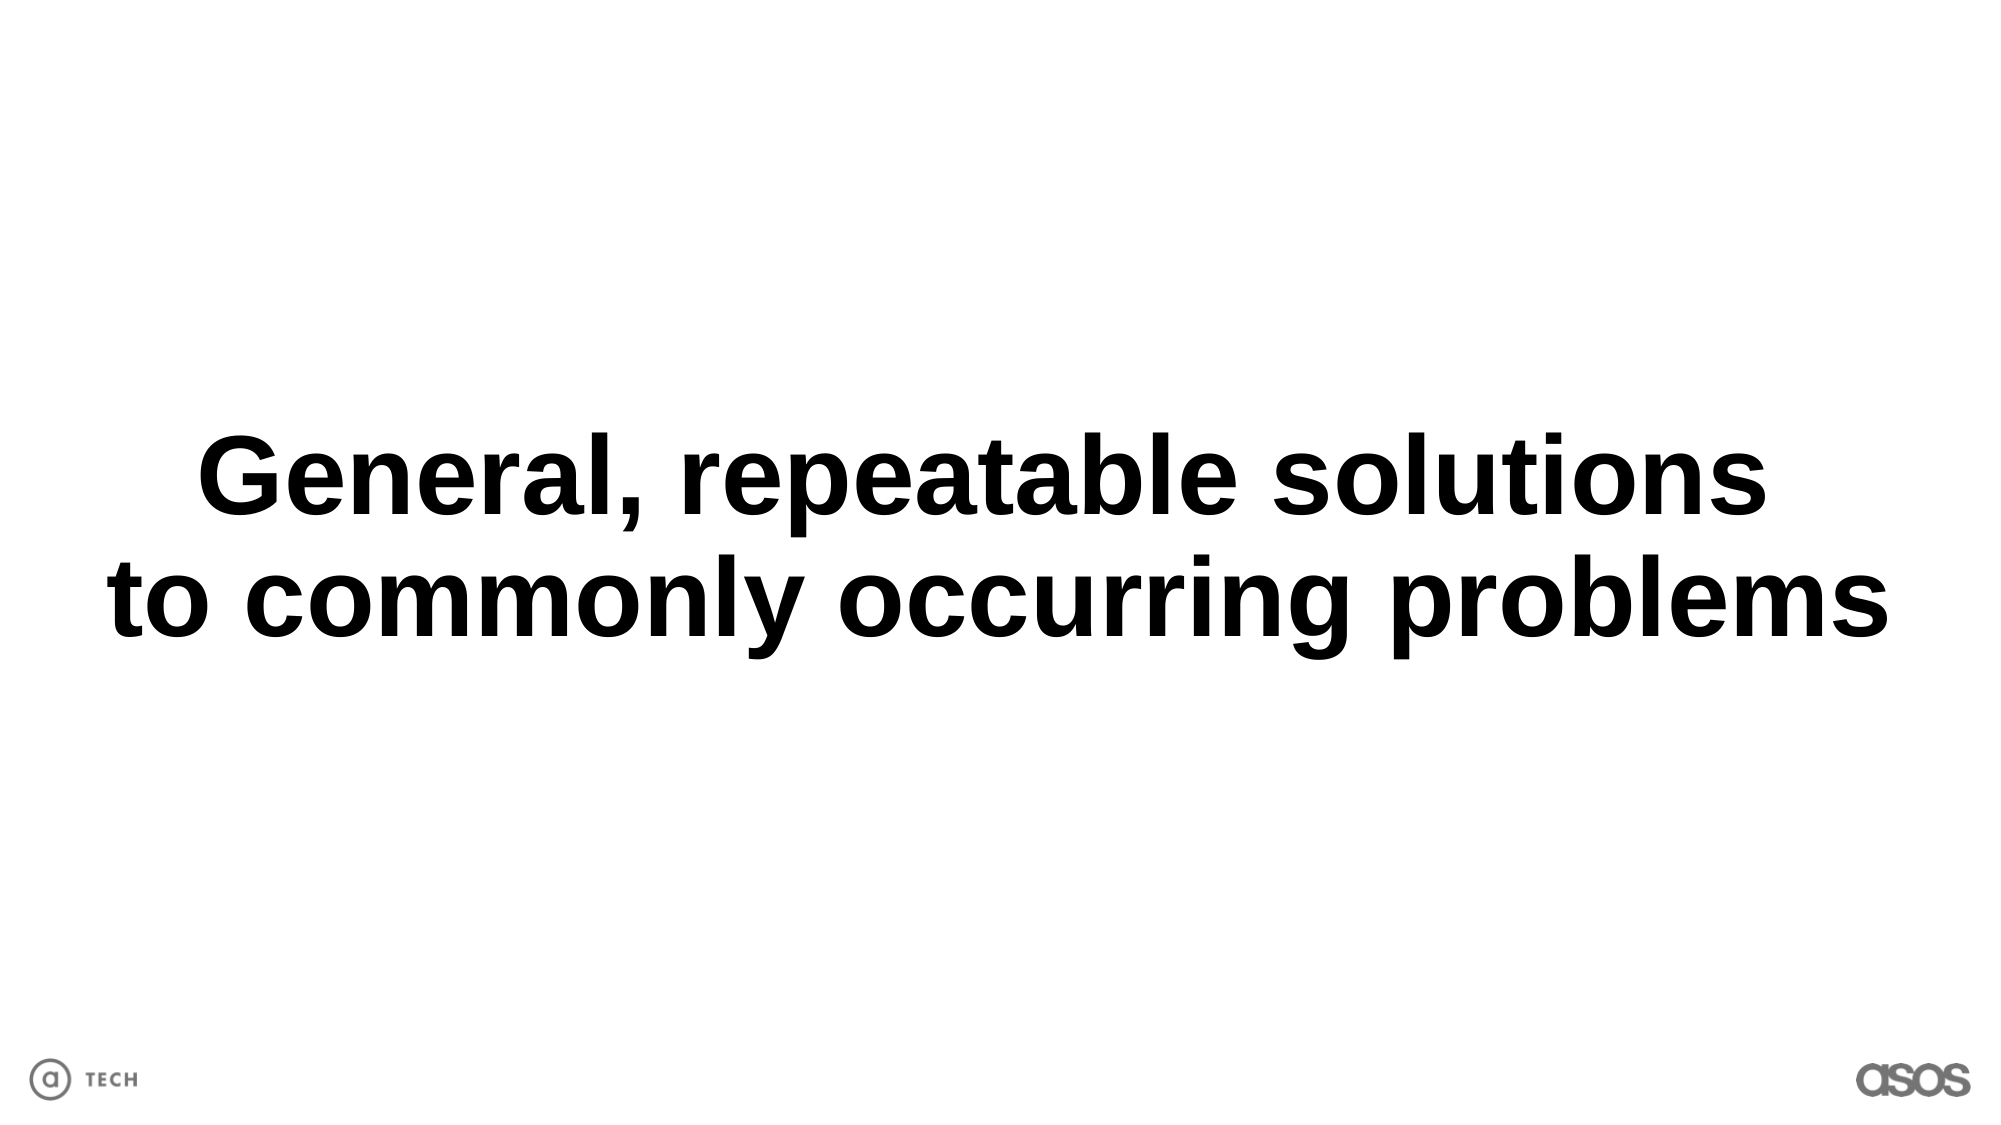

General, repeatable solutions
to commonly occurring problems